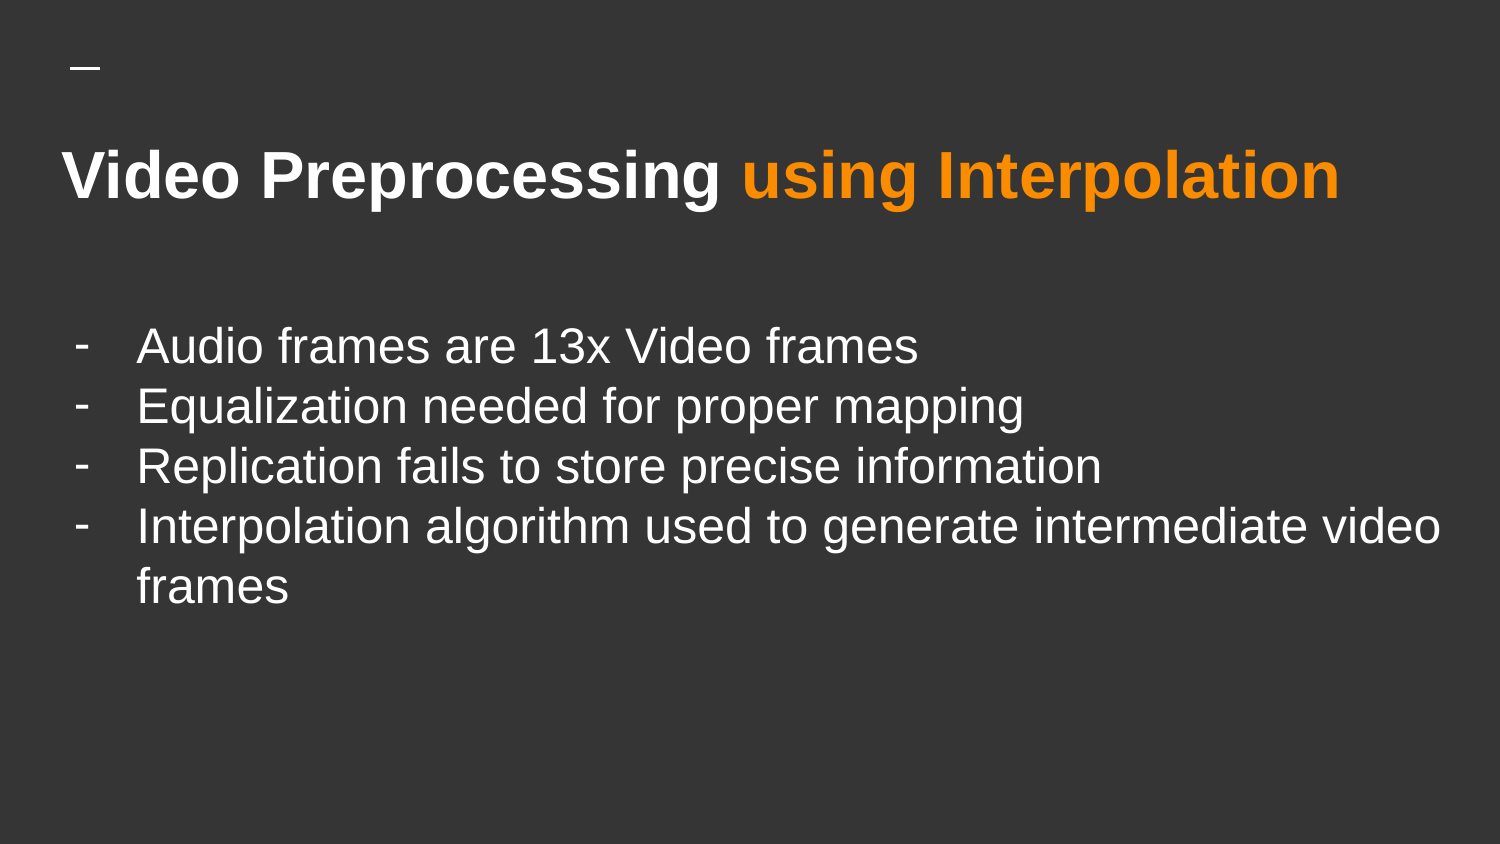

# Video Preprocessing using Interpolation

Audio frames are 13x Video frames
Equalization needed for proper mapping
Replication fails to store precise information
Interpolation algorithm used to generate intermediate video frames